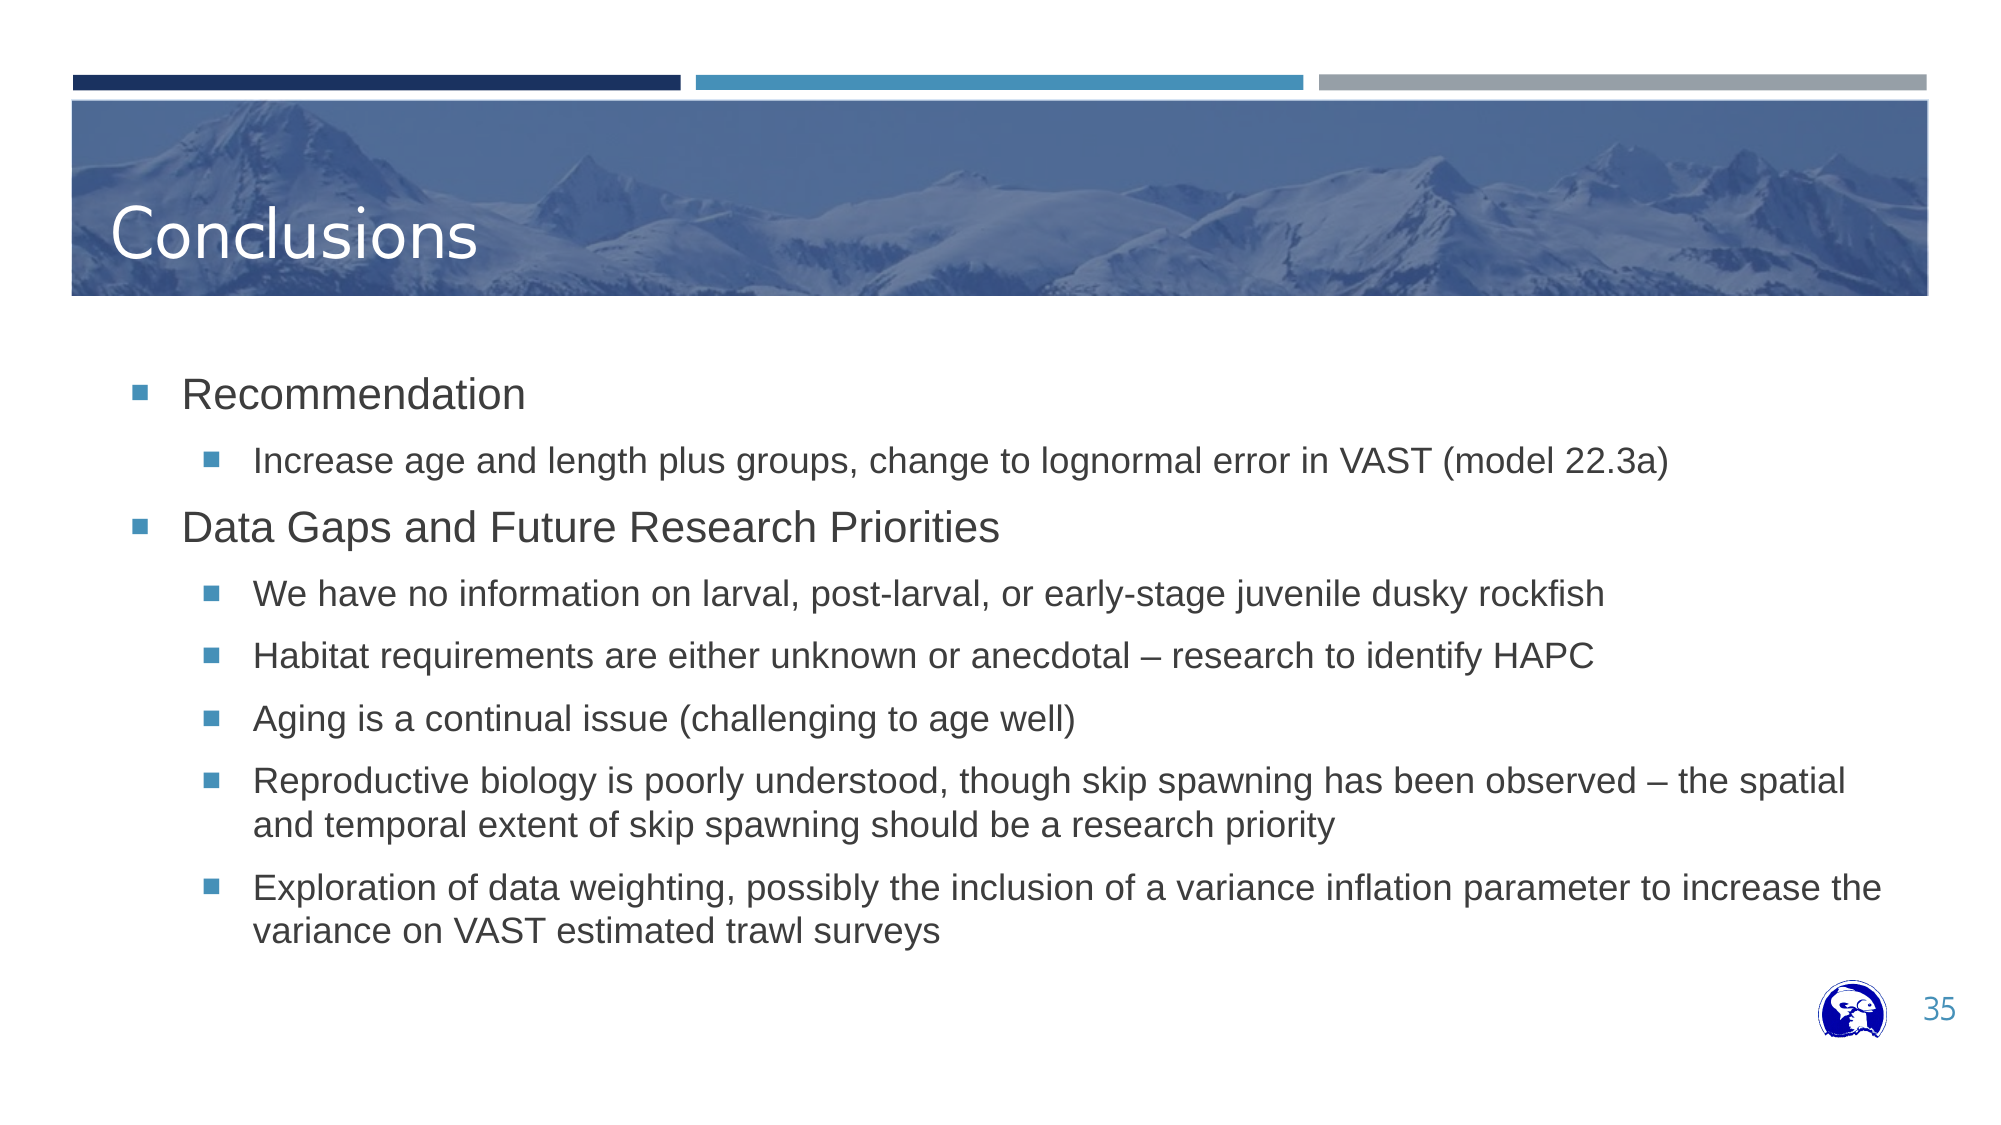

# Conclusions
Recommendation
Increase age and length plus groups, change to lognormal error in VAST (model 22.3a)
Data Gaps and Future Research Priorities
We have no information on larval, post-larval, or early-stage juvenile dusky rockfish
Habitat requirements are either unknown or anecdotal – research to identify HAPC
Aging is a continual issue (challenging to age well)
Reproductive biology is poorly understood, though skip spawning has been observed – the spatial and temporal extent of skip spawning should be a research priority
Exploration of data weighting, possibly the inclusion of a variance inflation parameter to increase the variance on VAST estimated trawl surveys
35